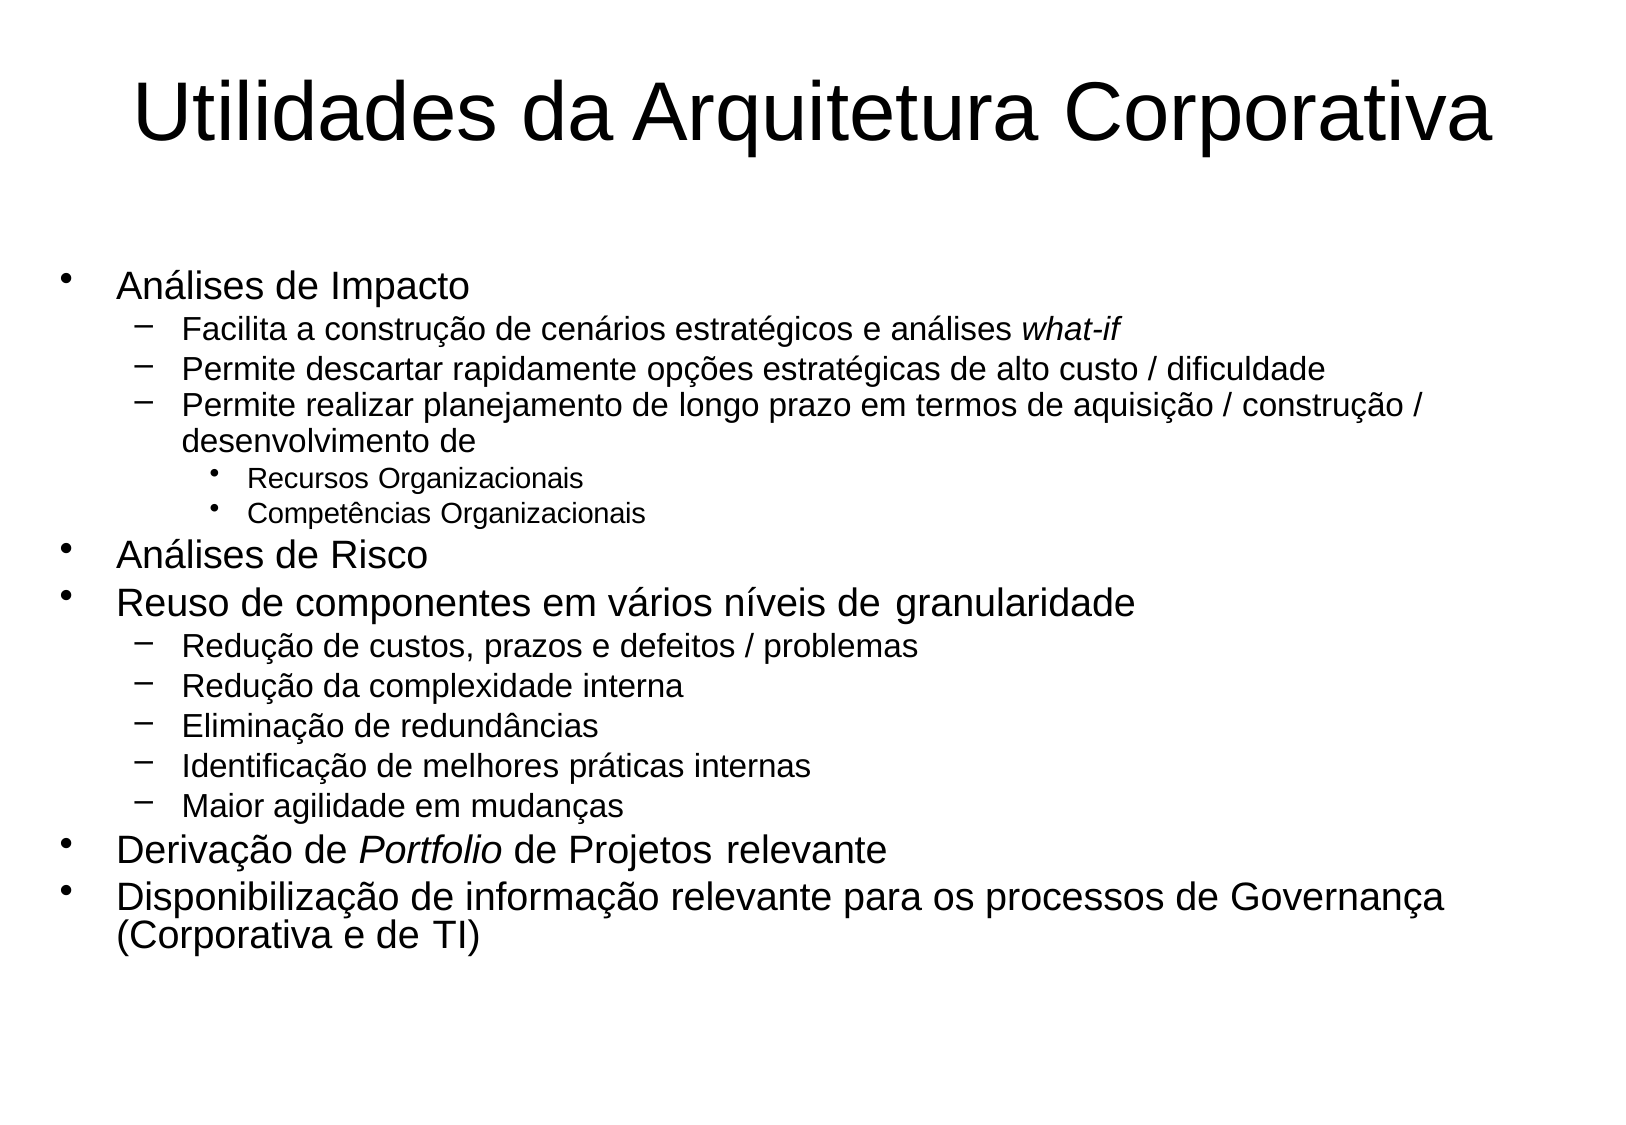

# Utilidades da Arquitetura Corporativa
Análises de Impacto
Facilita a construção de cenários estratégicos e análises what-if
Permite descartar rapidamente opções estratégicas de alto custo / dificuldade
Permite realizar planejamento de longo prazo em termos de aquisição / construção /
desenvolvimento de
Recursos Organizacionais
Competências Organizacionais
Análises de Risco
Reuso de componentes em vários níveis de granularidade
Redução de custos, prazos e defeitos / problemas
Redução da complexidade interna
Eliminação de redundâncias
Identificação de melhores práticas internas
Maior agilidade em mudanças
Derivação de Portfolio de Projetos relevante
Disponibilização de informação relevante para os processos de Governança  (Corporativa e de TI)